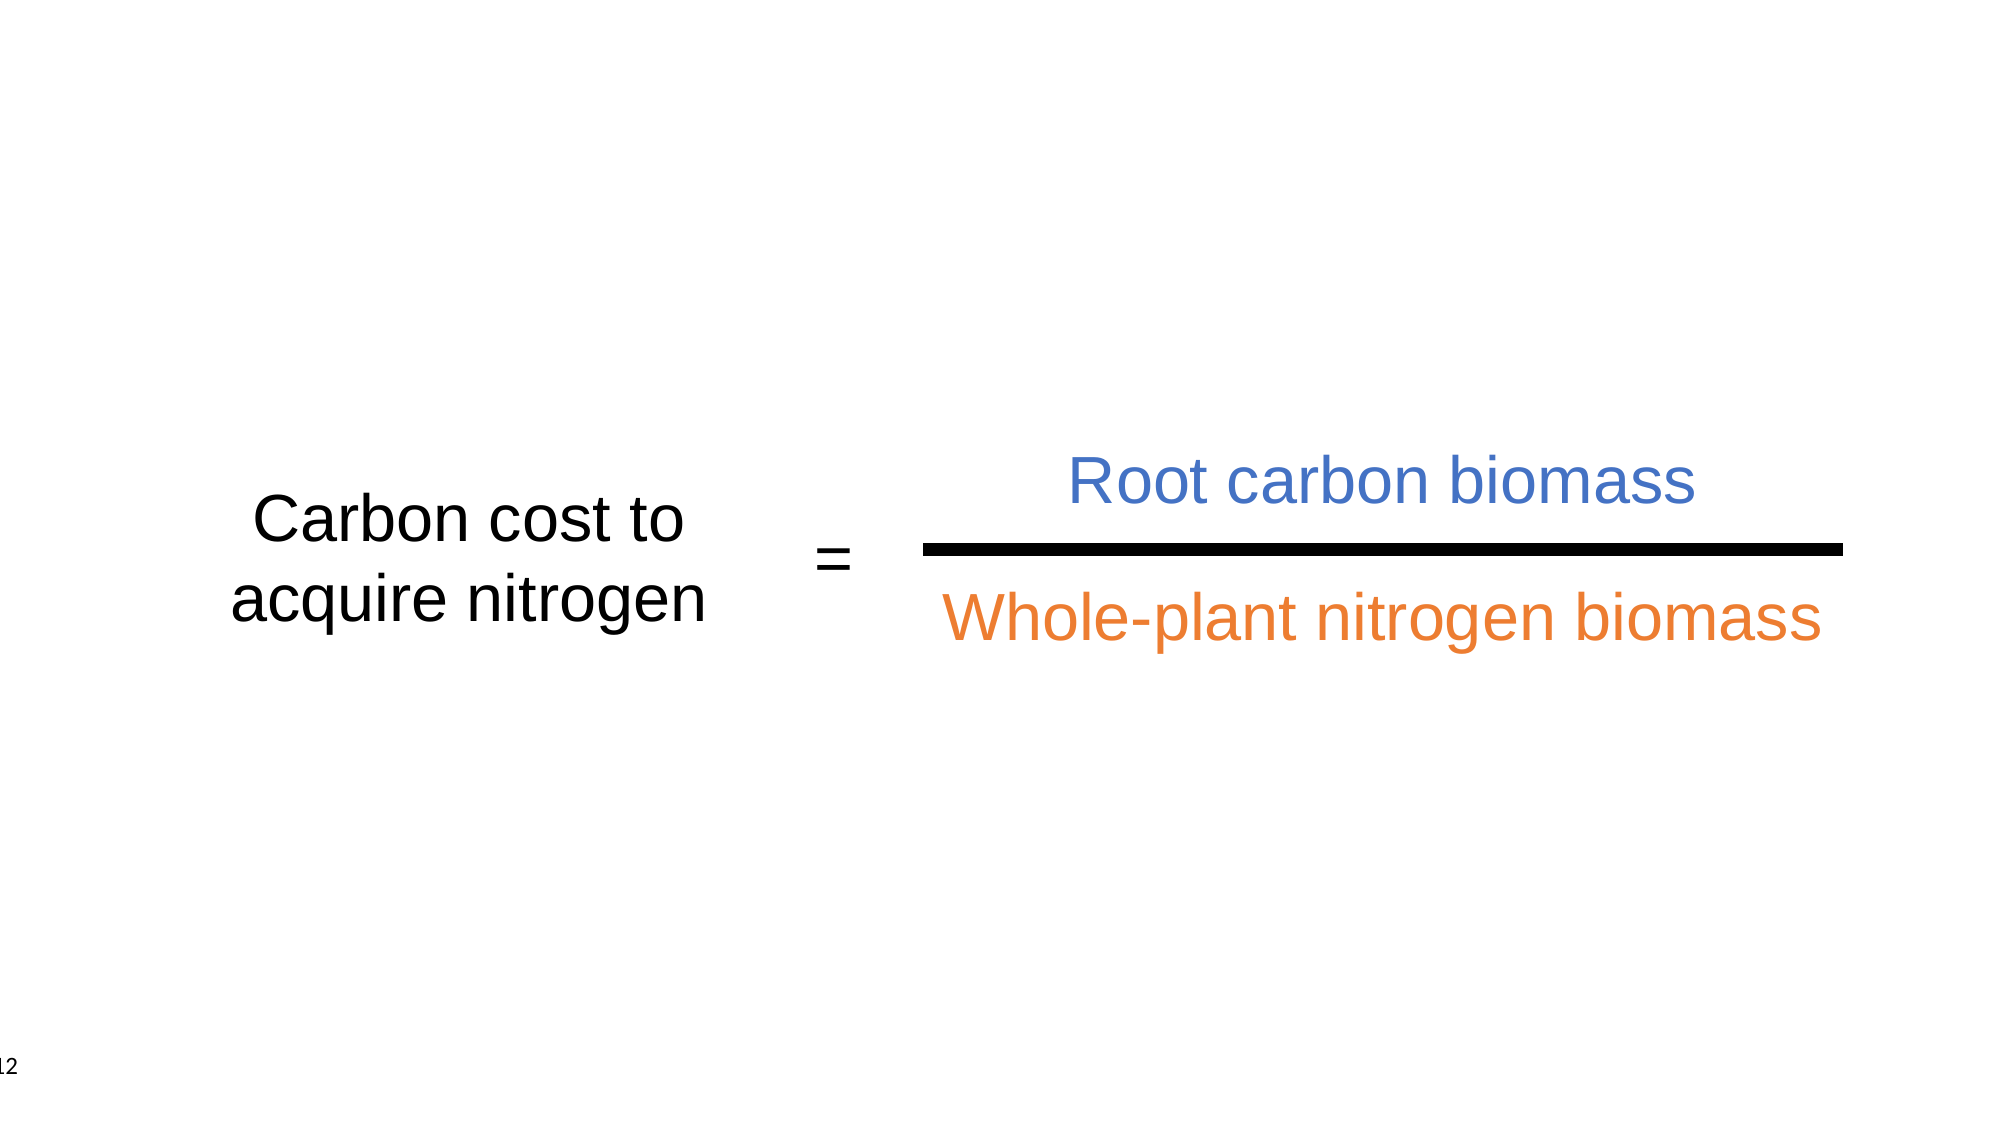

Root carbon biomass
Carbon cost to acquire nitrogen
=
Whole-plant nitrogen biomass
12